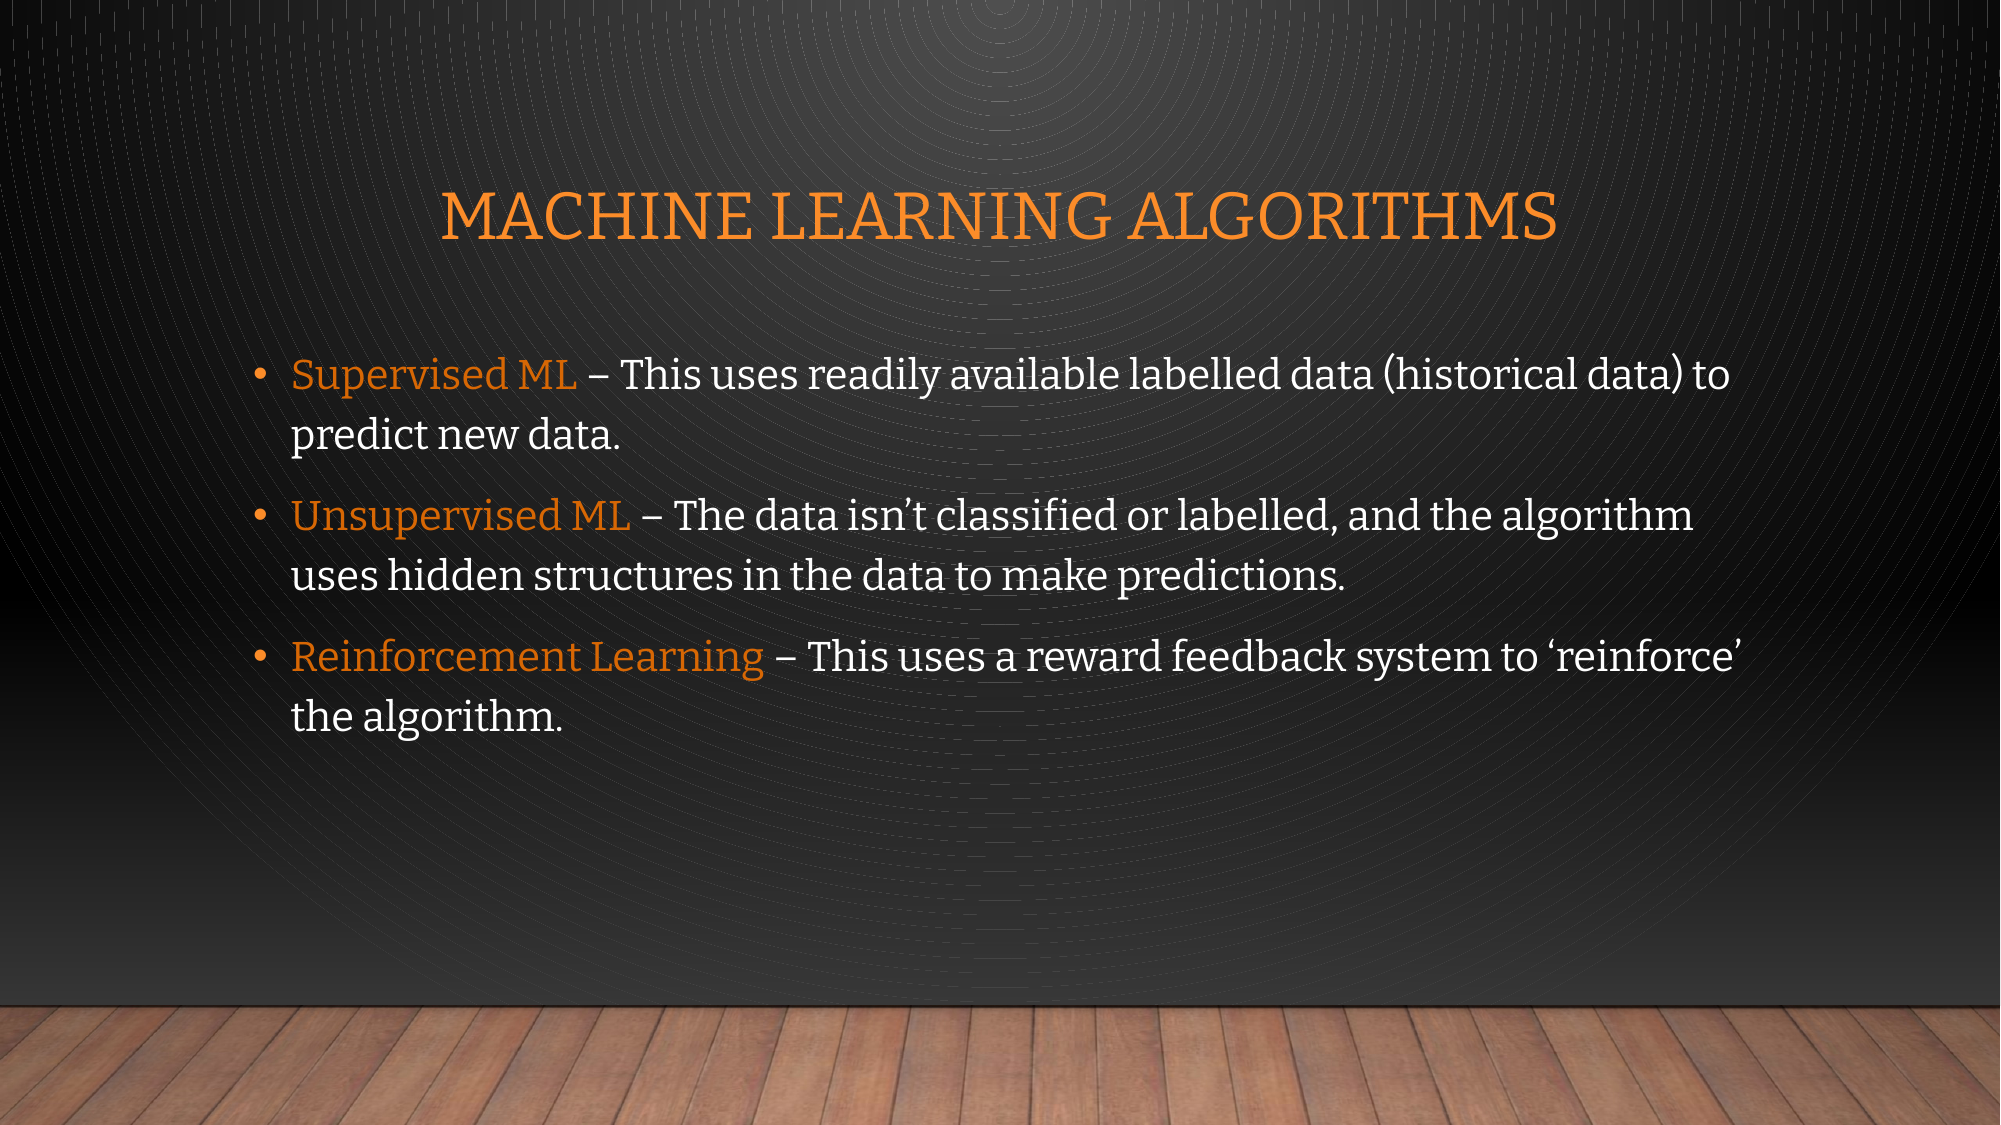

# Machine learning ALgorithms
Supervised ML – This uses readily available labelled data (historical data) to predict new data.
Unsupervised ML – The data isn’t classified or labelled, and the algorithm uses hidden structures in the data to make predictions.
Reinforcement Learning – This uses a reward feedback system to ‘reinforce’ the algorithm.